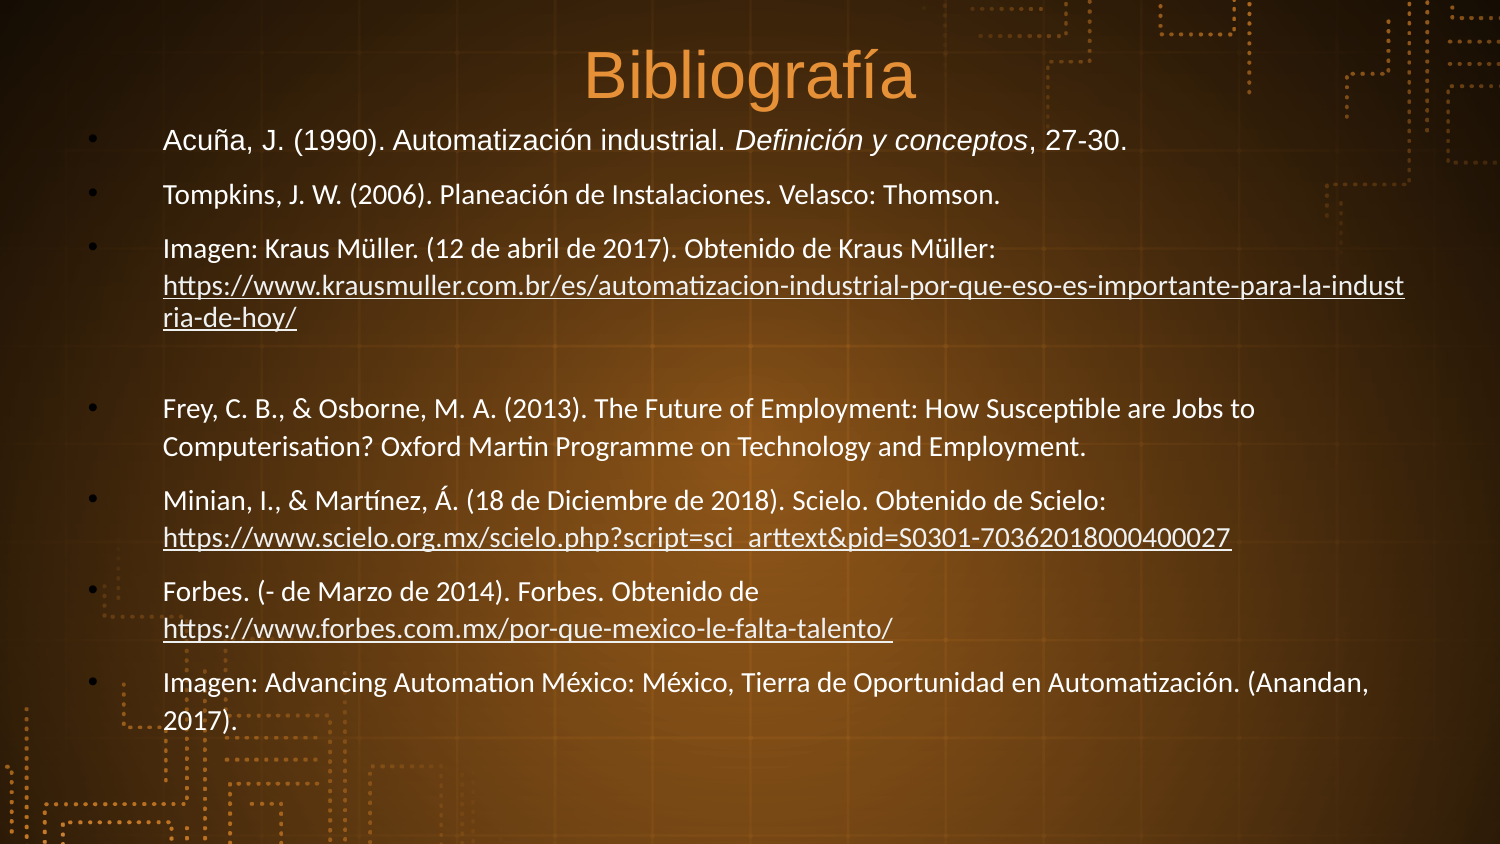

Bibliografía
Acuña, J. (1990). Automatización industrial. Definición y conceptos, 27-30.
Tompkins, J. W. (2006). Planeación de Instalaciones. Velasco: Thomson.
Imagen: Kraus Müller. (12 de abril de 2017). Obtenido de Kraus Müller: https://www.krausmuller.com.br/es/automatizacion-industrial-por-que-eso-es-importante-para-la-industria-de-hoy/
Frey, C. B., & Osborne, M. A. (2013). The Future of Employment: How Susceptible are Jobs to Computerisation? Oxford Martin Programme on Technology and Employment.
Minian, I., & Martínez, Á. (18 de Diciembre de 2018). Scielo. Obtenido de Scielo: https://www.scielo.org.mx/scielo.php?script=sci_arttext&pid=S0301-70362018000400027
Forbes. (- de Marzo de 2014). Forbes. Obtenido de https://www.forbes.com.mx/por-que-mexico-le-falta-talento/
Imagen: Advancing Automation México: México, Tierra de Oportunidad en Automatización. (Anandan, 2017).